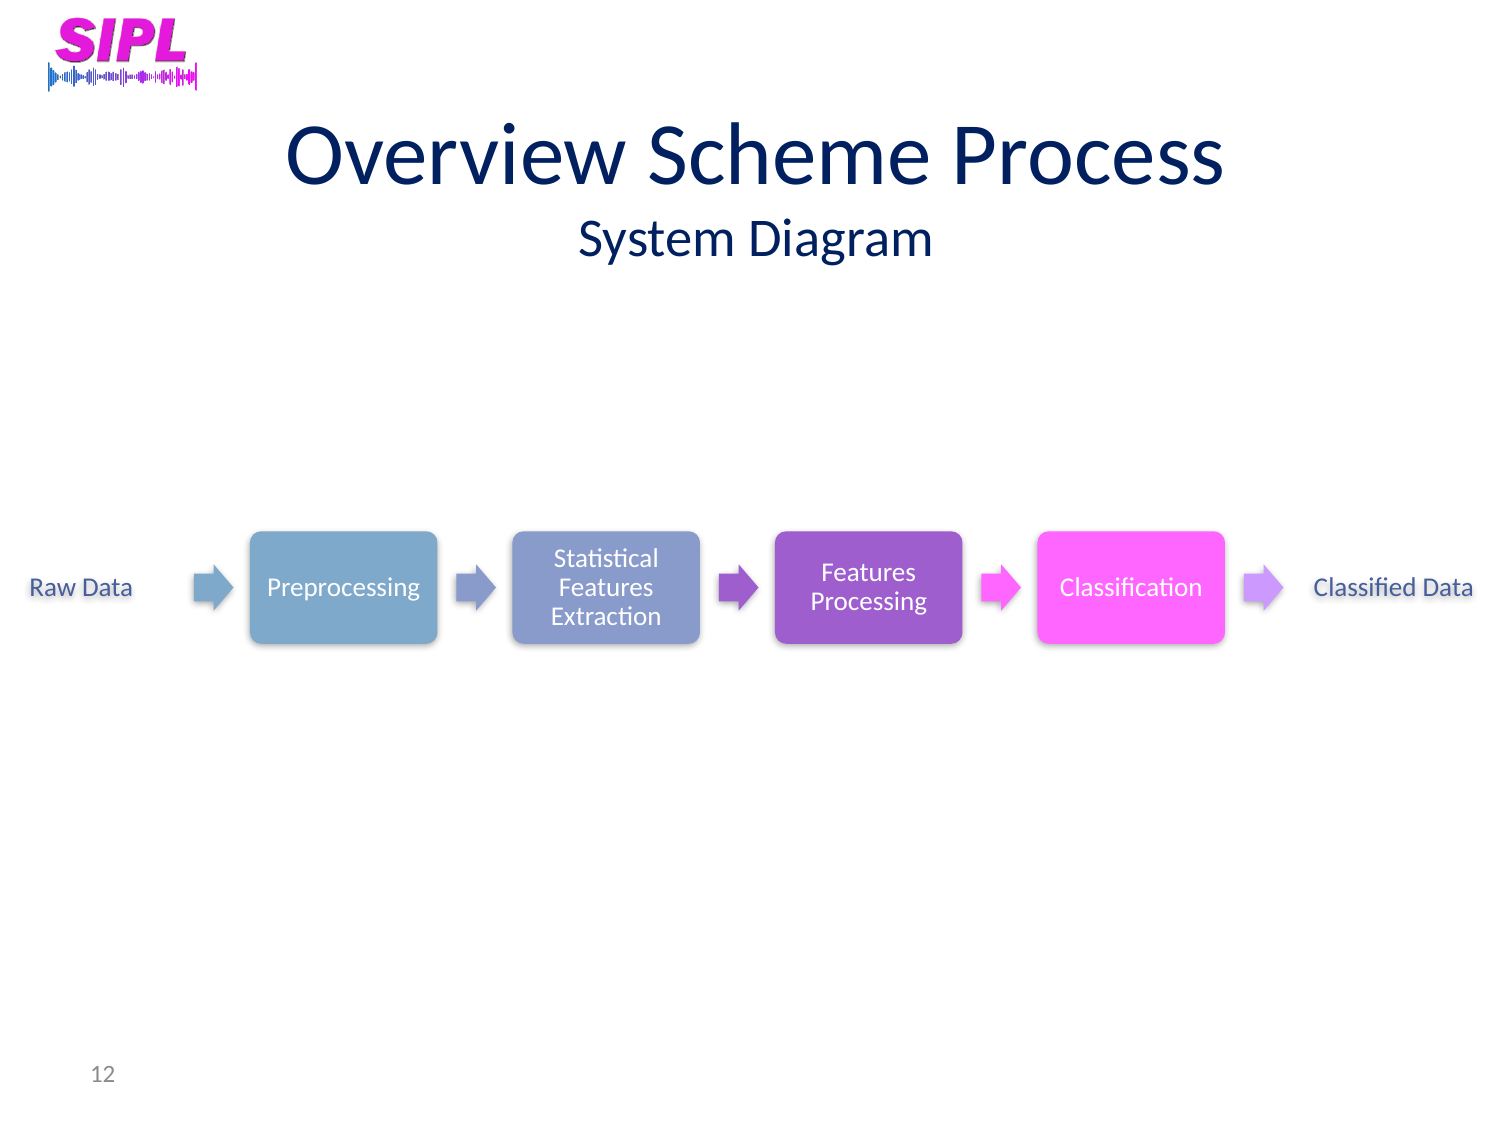

# Overview Scheme Process System Diagram
Raw Data
Preprocessing
Statistical Features Extraction
Features Processing
Classification
Classified Data

12